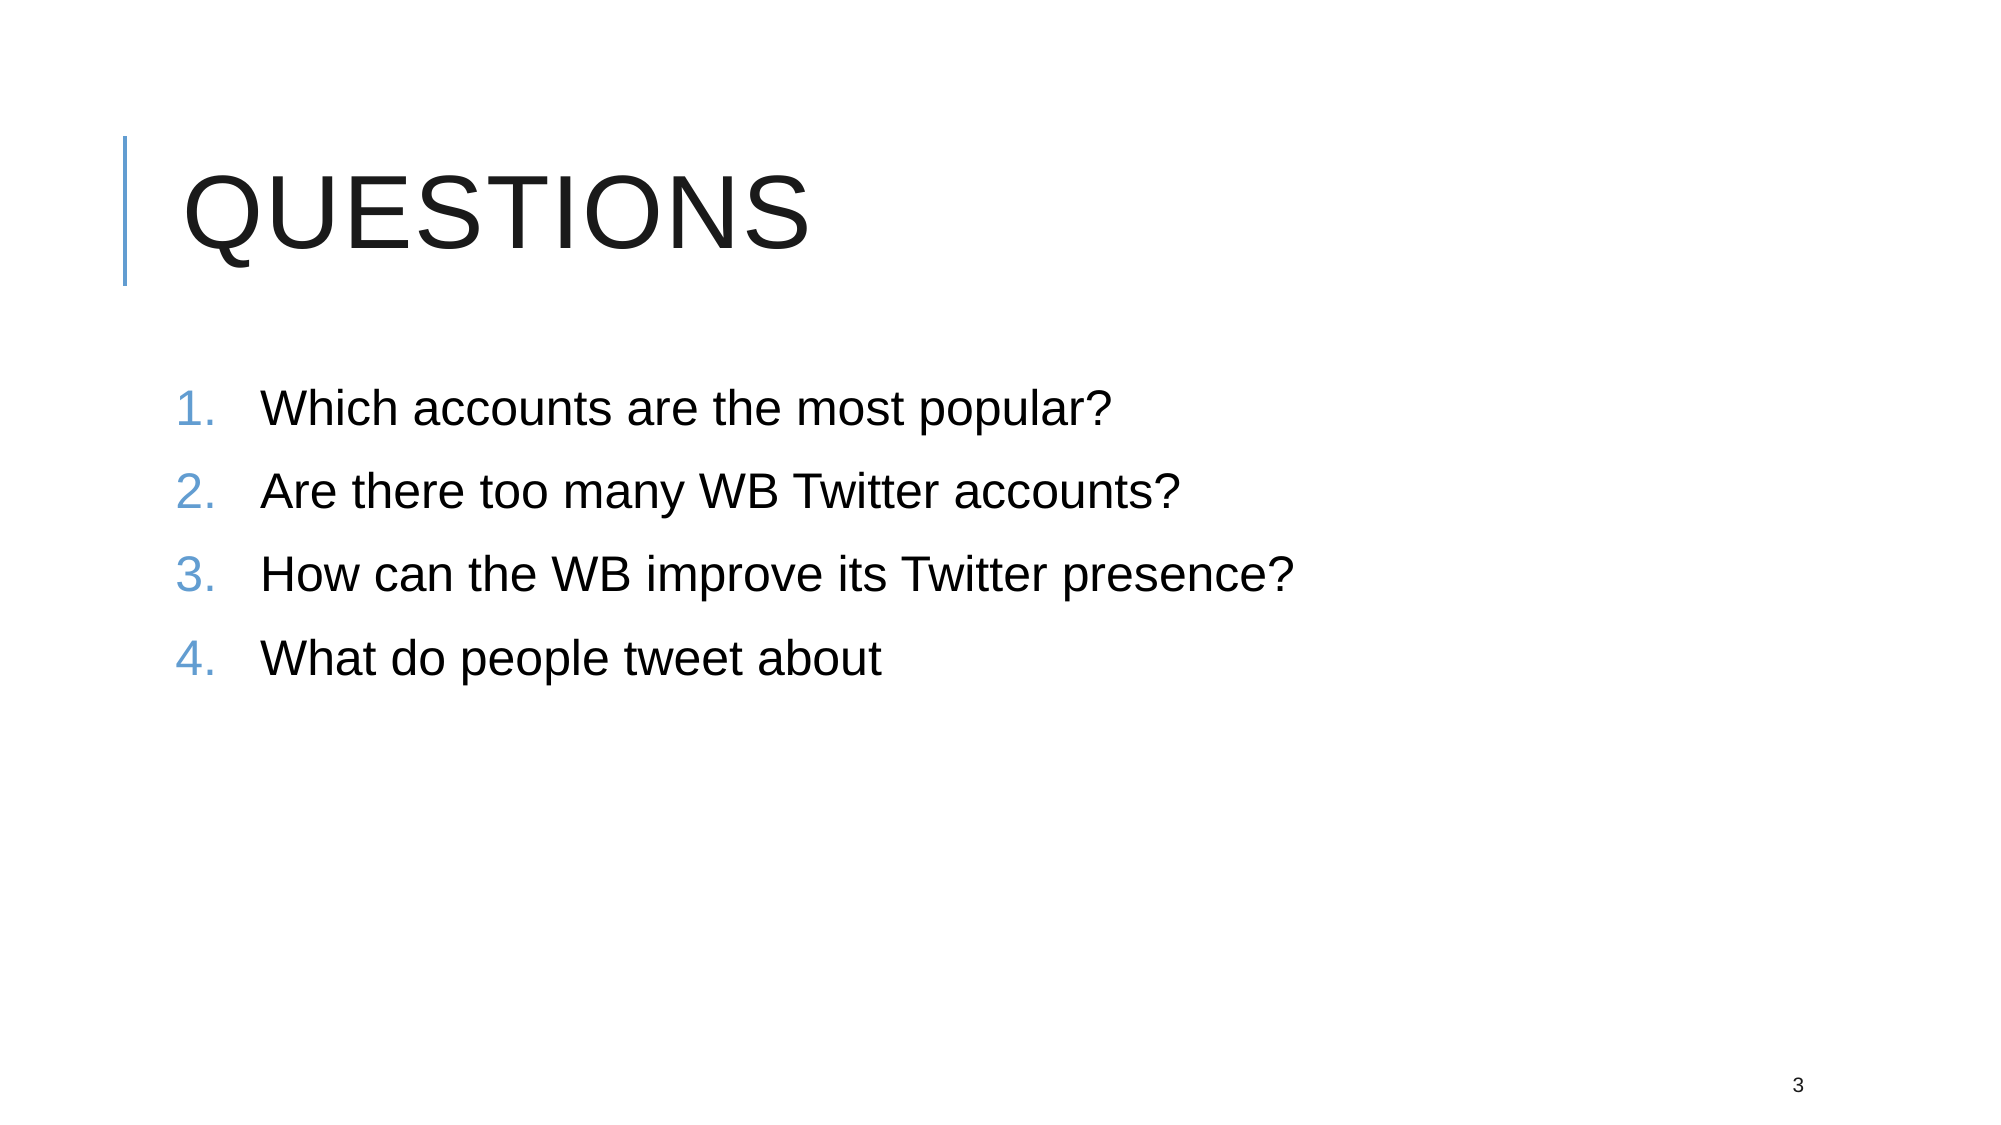

# Questions
Which accounts are the most popular?
Are there too many WB Twitter accounts?
How can the WB improve its Twitter presence?
What do people tweet about

3